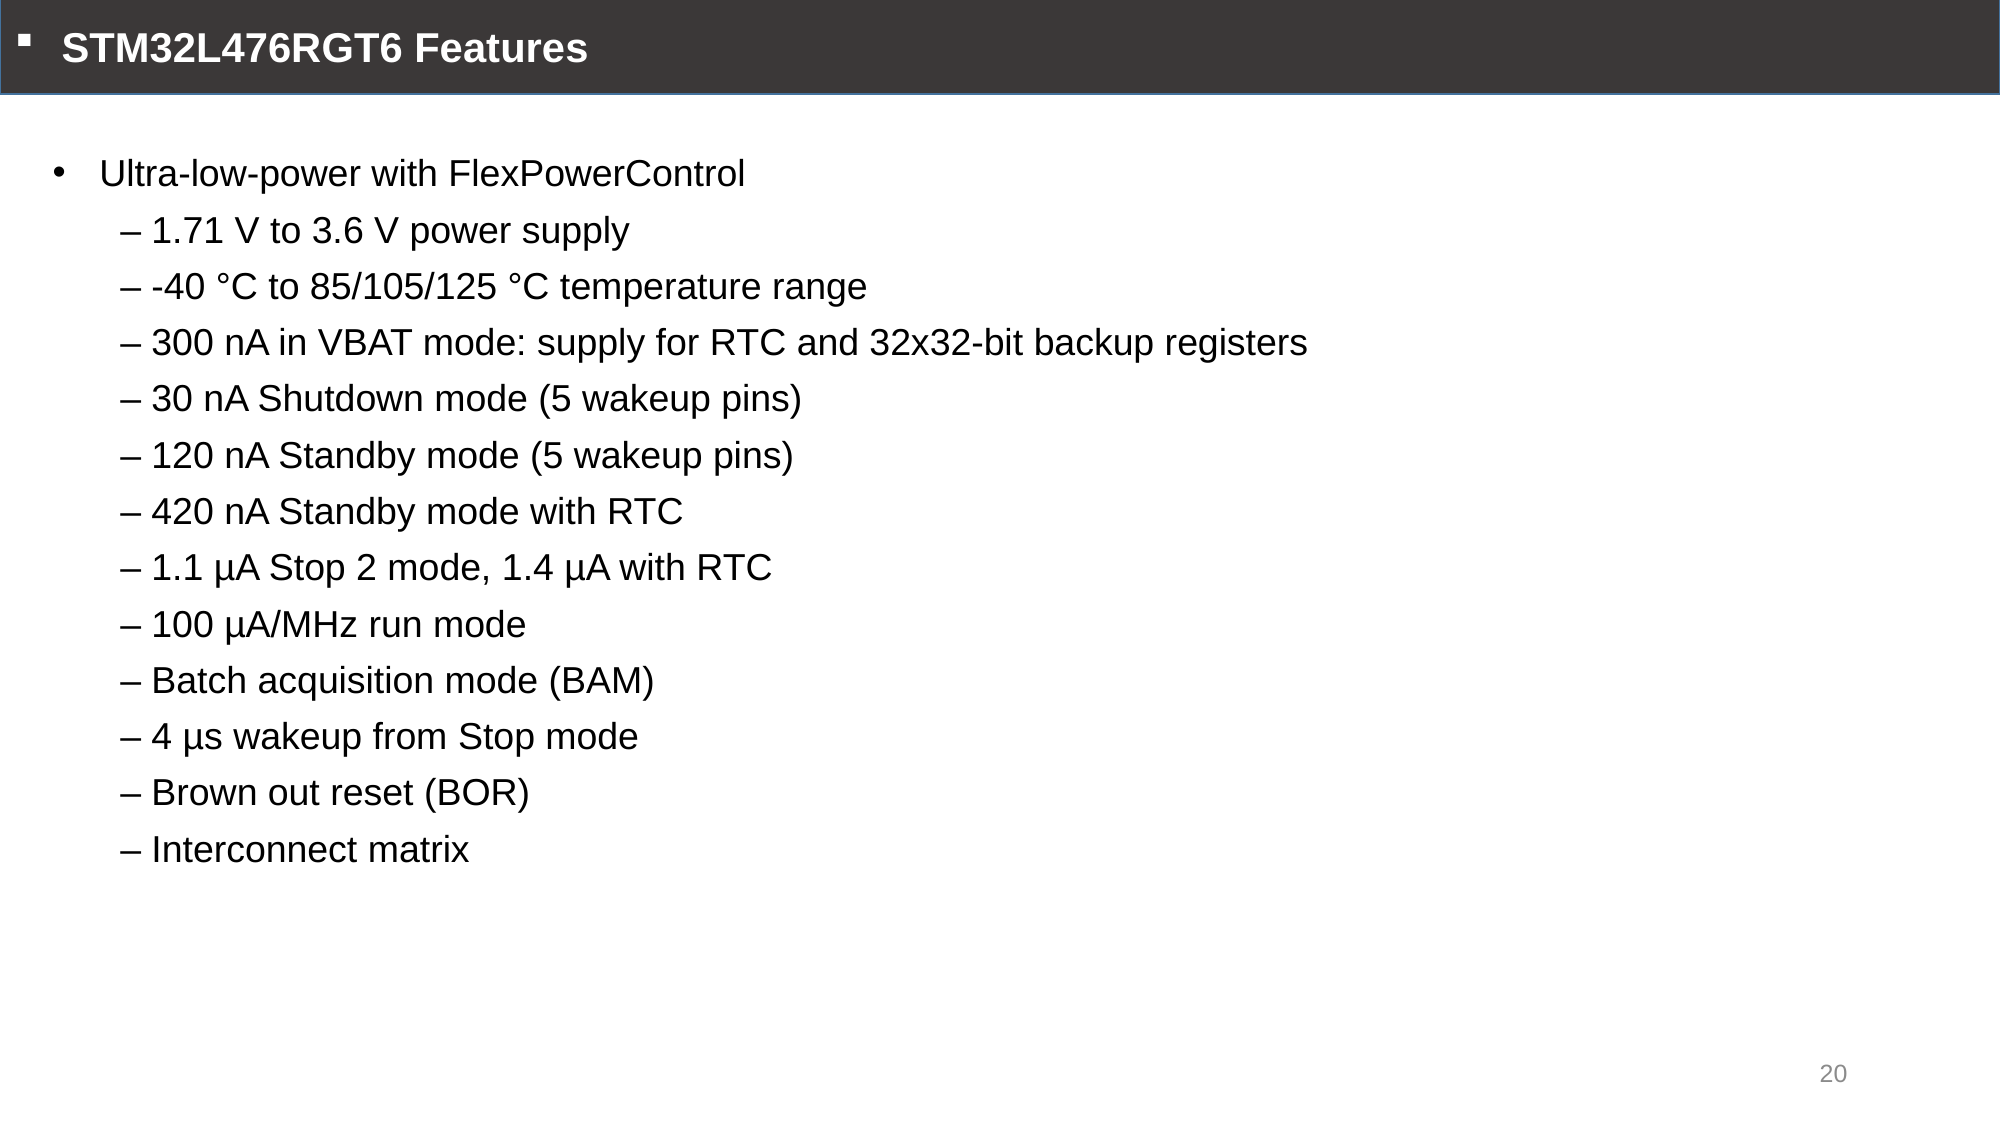

STM32L476RGT6 Features
Ultra-low-power with FlexPowerControl
  – 1.71 V to 3.6 V power supply
  – -40 °C to 85/105/125 °C temperature range
  – 300 nA in VBAT mode: supply for RTC and 32x32-bit backup registers
  – 30 nA Shutdown mode (5 wakeup pins)
  – 120 nA Standby mode (5 wakeup pins)
  – 420 nA Standby mode with RTC
  – 1.1 µA Stop 2 mode, 1.4 µA with RTC
  – 100 µA/MHz run mode
  – Batch acquisition mode (BAM)
  – 4 µs wakeup from Stop mode
  – Brown out reset (BOR)
  – Interconnect matrix
20